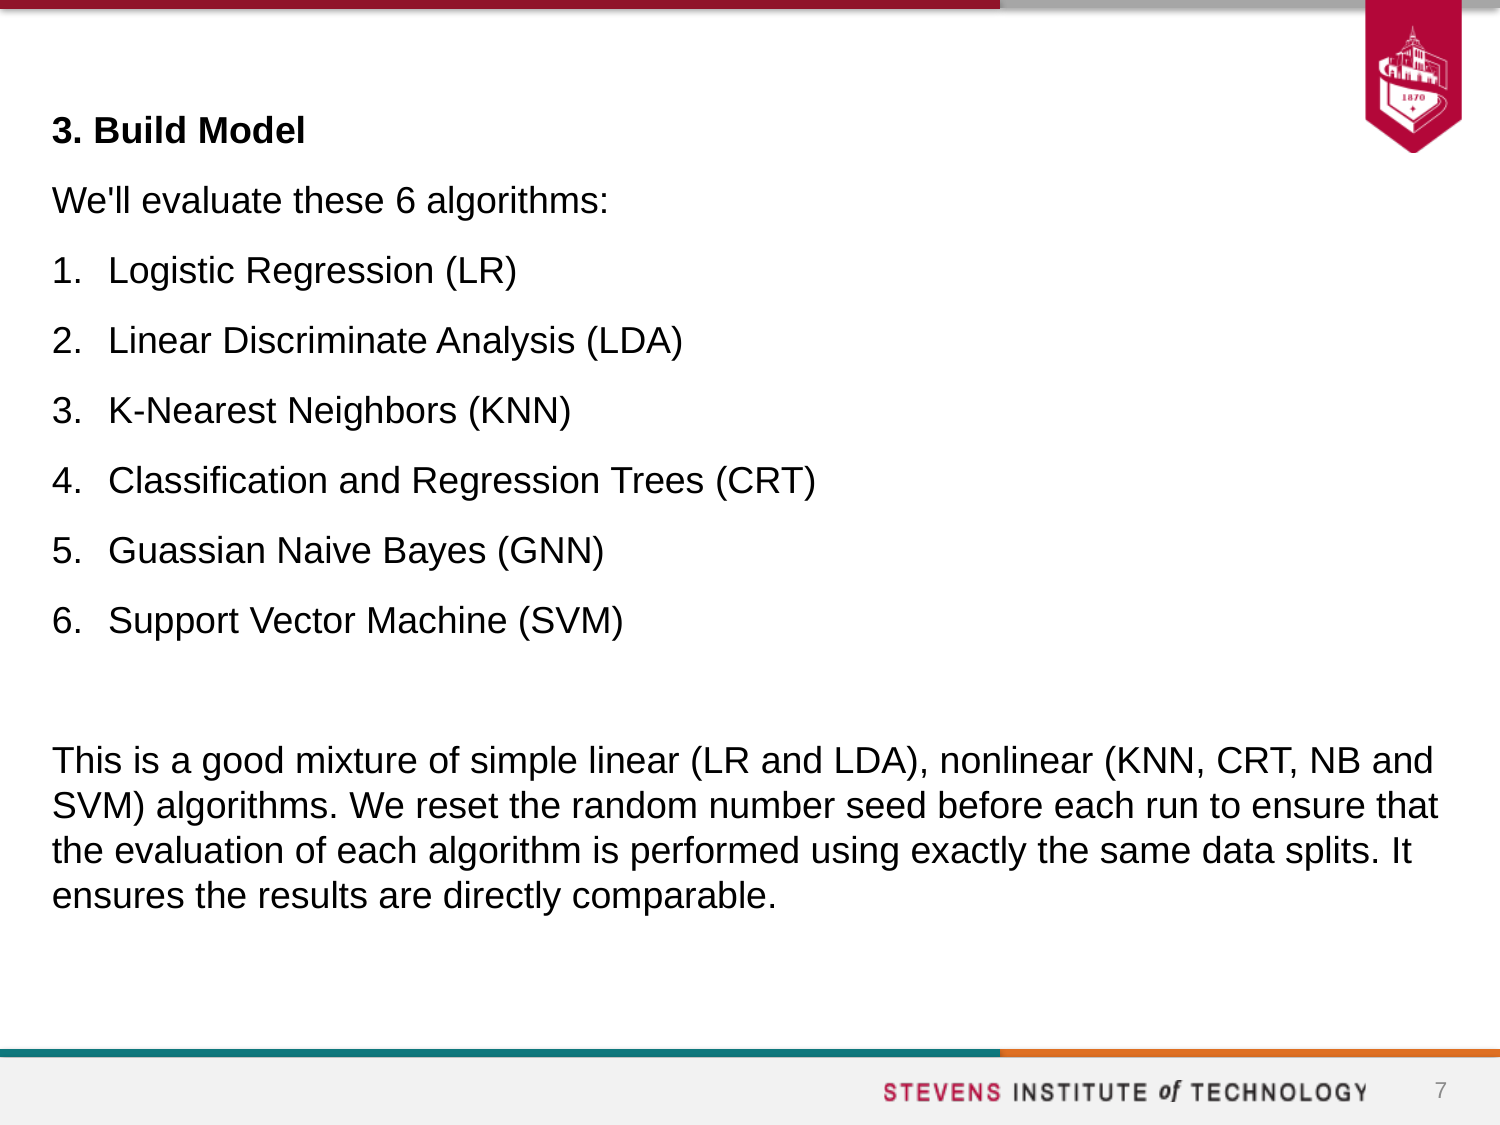

3. Build Model
We'll evaluate these 6 algorithms:
Logistic Regression (LR)
Linear Discriminate Analysis (LDA)
K-Nearest Neighbors (KNN)
Classification and Regression Trees (CRT)
Guassian Naive Bayes (GNN)
Support Vector Machine (SVM)

This is a good mixture of simple linear (LR and LDA), nonlinear (KNN, CRT, NB and SVM) algorithms. We reset the random number seed before each run to ensure that the evaluation of each algorithm is performed using exactly the same data splits. It ensures the results are directly comparable.

7